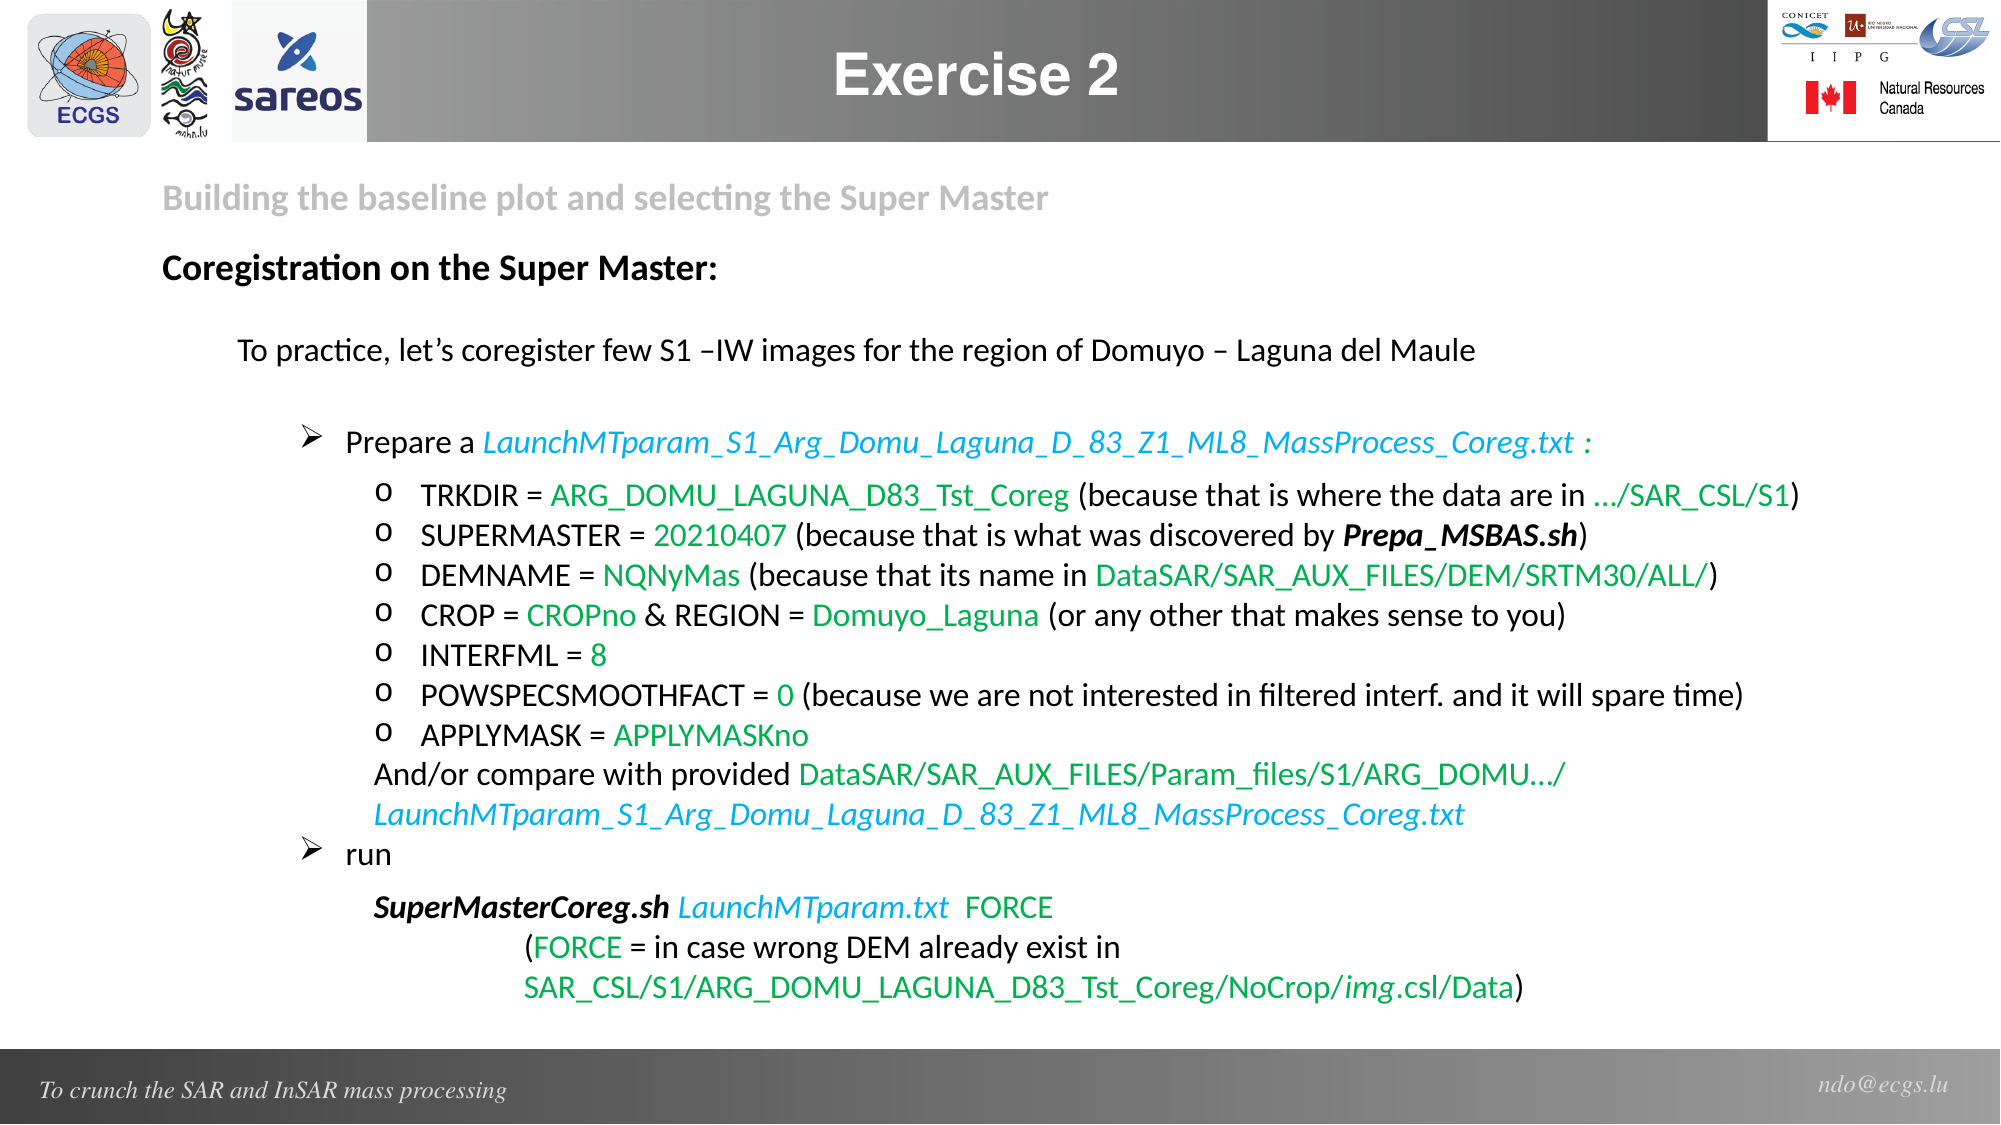

Exercise 2
Building the baseline plot and selecting the Super Master

Coregistration on the Super Master:
To practice, let’s coregister few S1 –IW images for the region of Domuyo – Laguna del Maule
Prepare a LaunchMTparam_S1_Arg_Domu_Laguna_D_83_Z1_ML8_MassProcess_Coreg.txt :
TRKDIR = ARG_DOMU_LAGUNA_D83_Tst_Coreg (because that is where the data are in …/SAR_CSL/S1)
SUPERMASTER = 20210407 (because that is what was discovered by Prepa_MSBAS.sh)
DEMNAME = NQNyMas (because that its name in DataSAR/SAR_AUX_FILES/DEM/SRTM30/ALL/)
CROP = CROPno & REGION = Domuyo_Laguna (or any other that makes sense to you)
INTERFML = 8
POWSPECSMOOTHFACT = 0 (because we are not interested in filtered interf. and it will spare time)
APPLYMASK = APPLYMASKno
And/or compare with provided DataSAR/SAR_AUX_FILES/Param_files/S1/ARG_DOMU…/ LaunchMTparam_S1_Arg_Domu_Laguna_D_83_Z1_ML8_MassProcess_Coreg.txt
run
SuperMasterCoreg.sh LaunchMTparam.txt  FORCE
	(FORCE = in case wrong DEM already exist in
	SAR_CSL/S1/ARG_DOMU_LAGUNA_D83_Tst_Coreg/NoCrop/img.csl/Data)